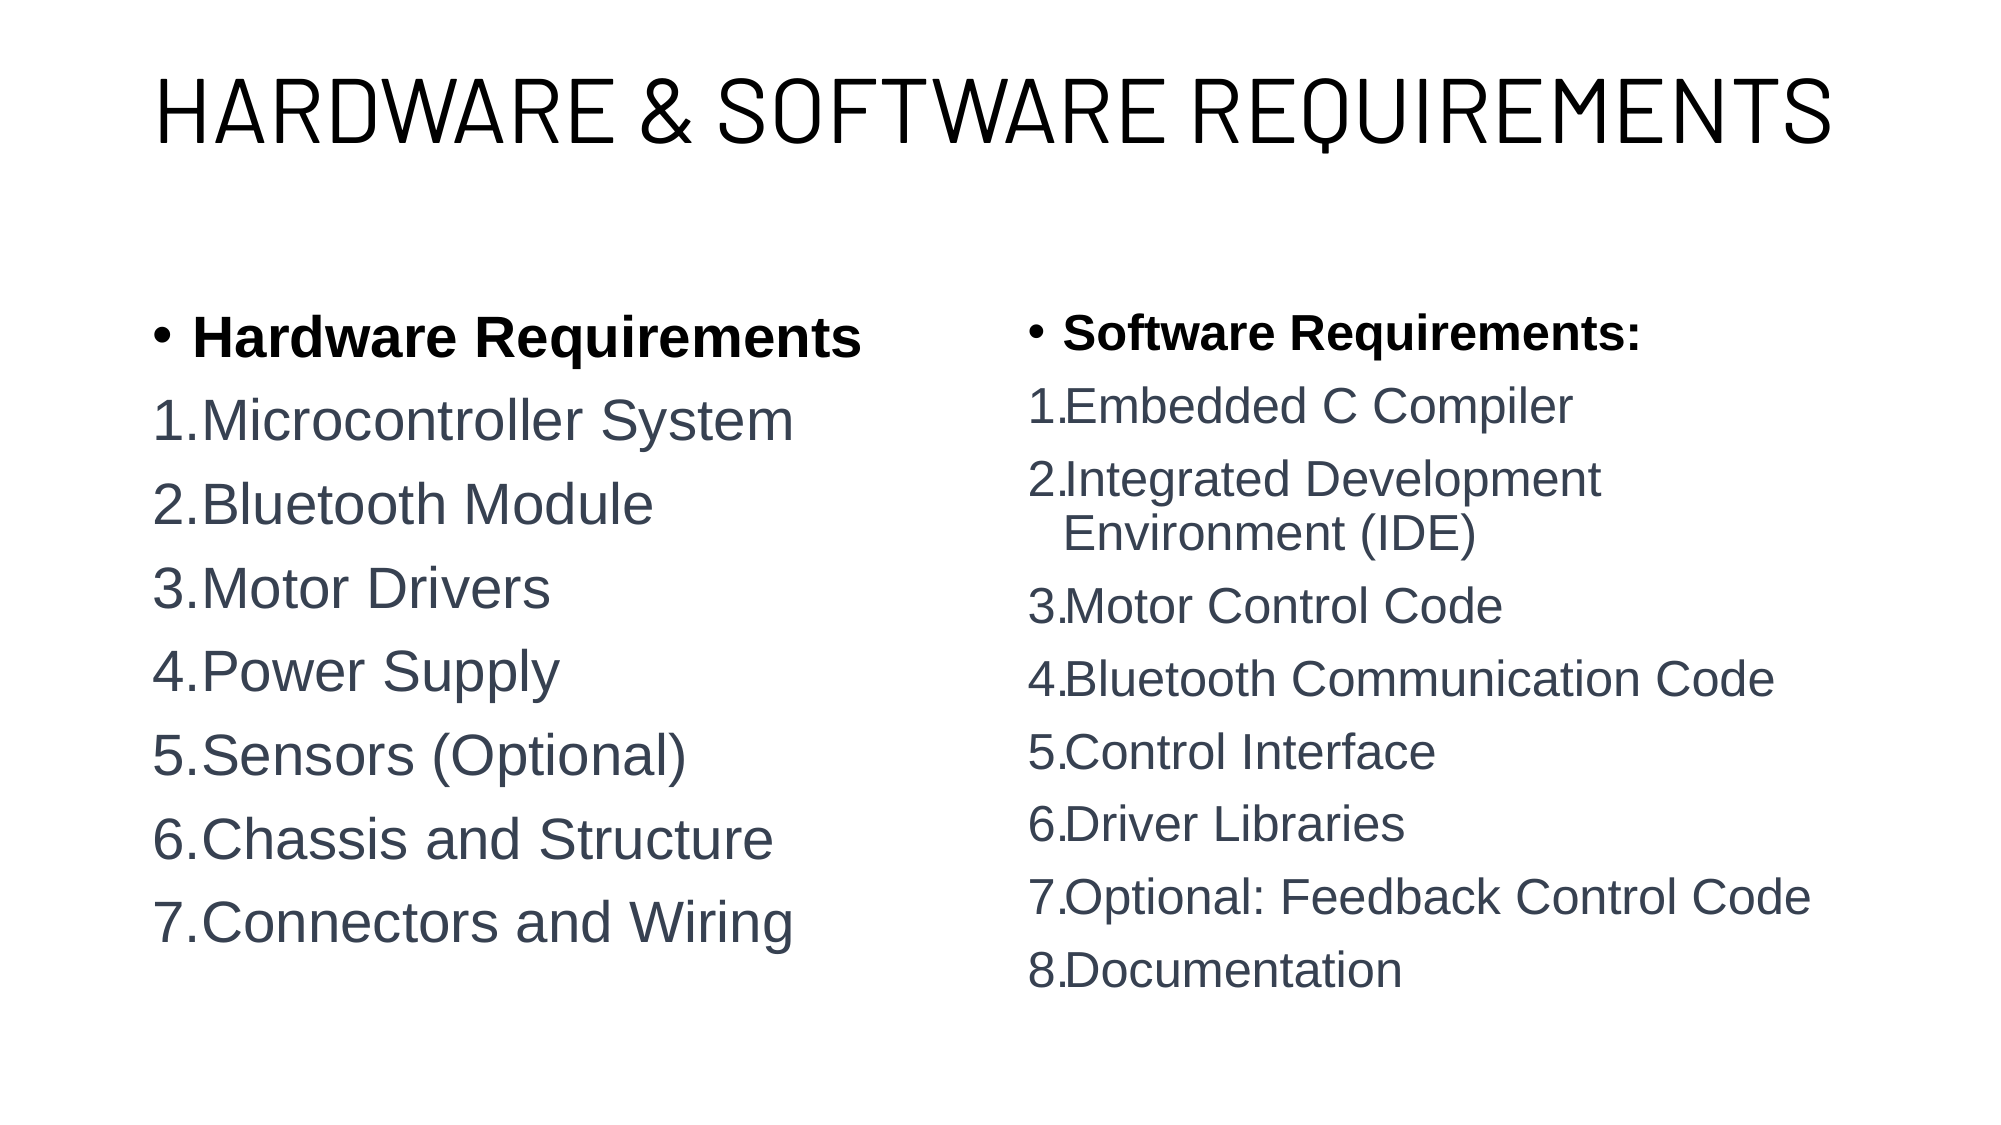

# HARDWARE & SOFTWARE REQUIREMENTS
Hardware Requirements
Microcontroller System
Bluetooth Module
Motor Drivers
Power Supply
Sensors (Optional)
Chassis and Structure
Connectors and Wiring

Software Requirements:
Embedded C Compiler
Integrated Development Environment (IDE)
Motor Control Code
Bluetooth Communication Code
Control Interface
Driver Libraries
Optional: Feedback Control Code
Documentation